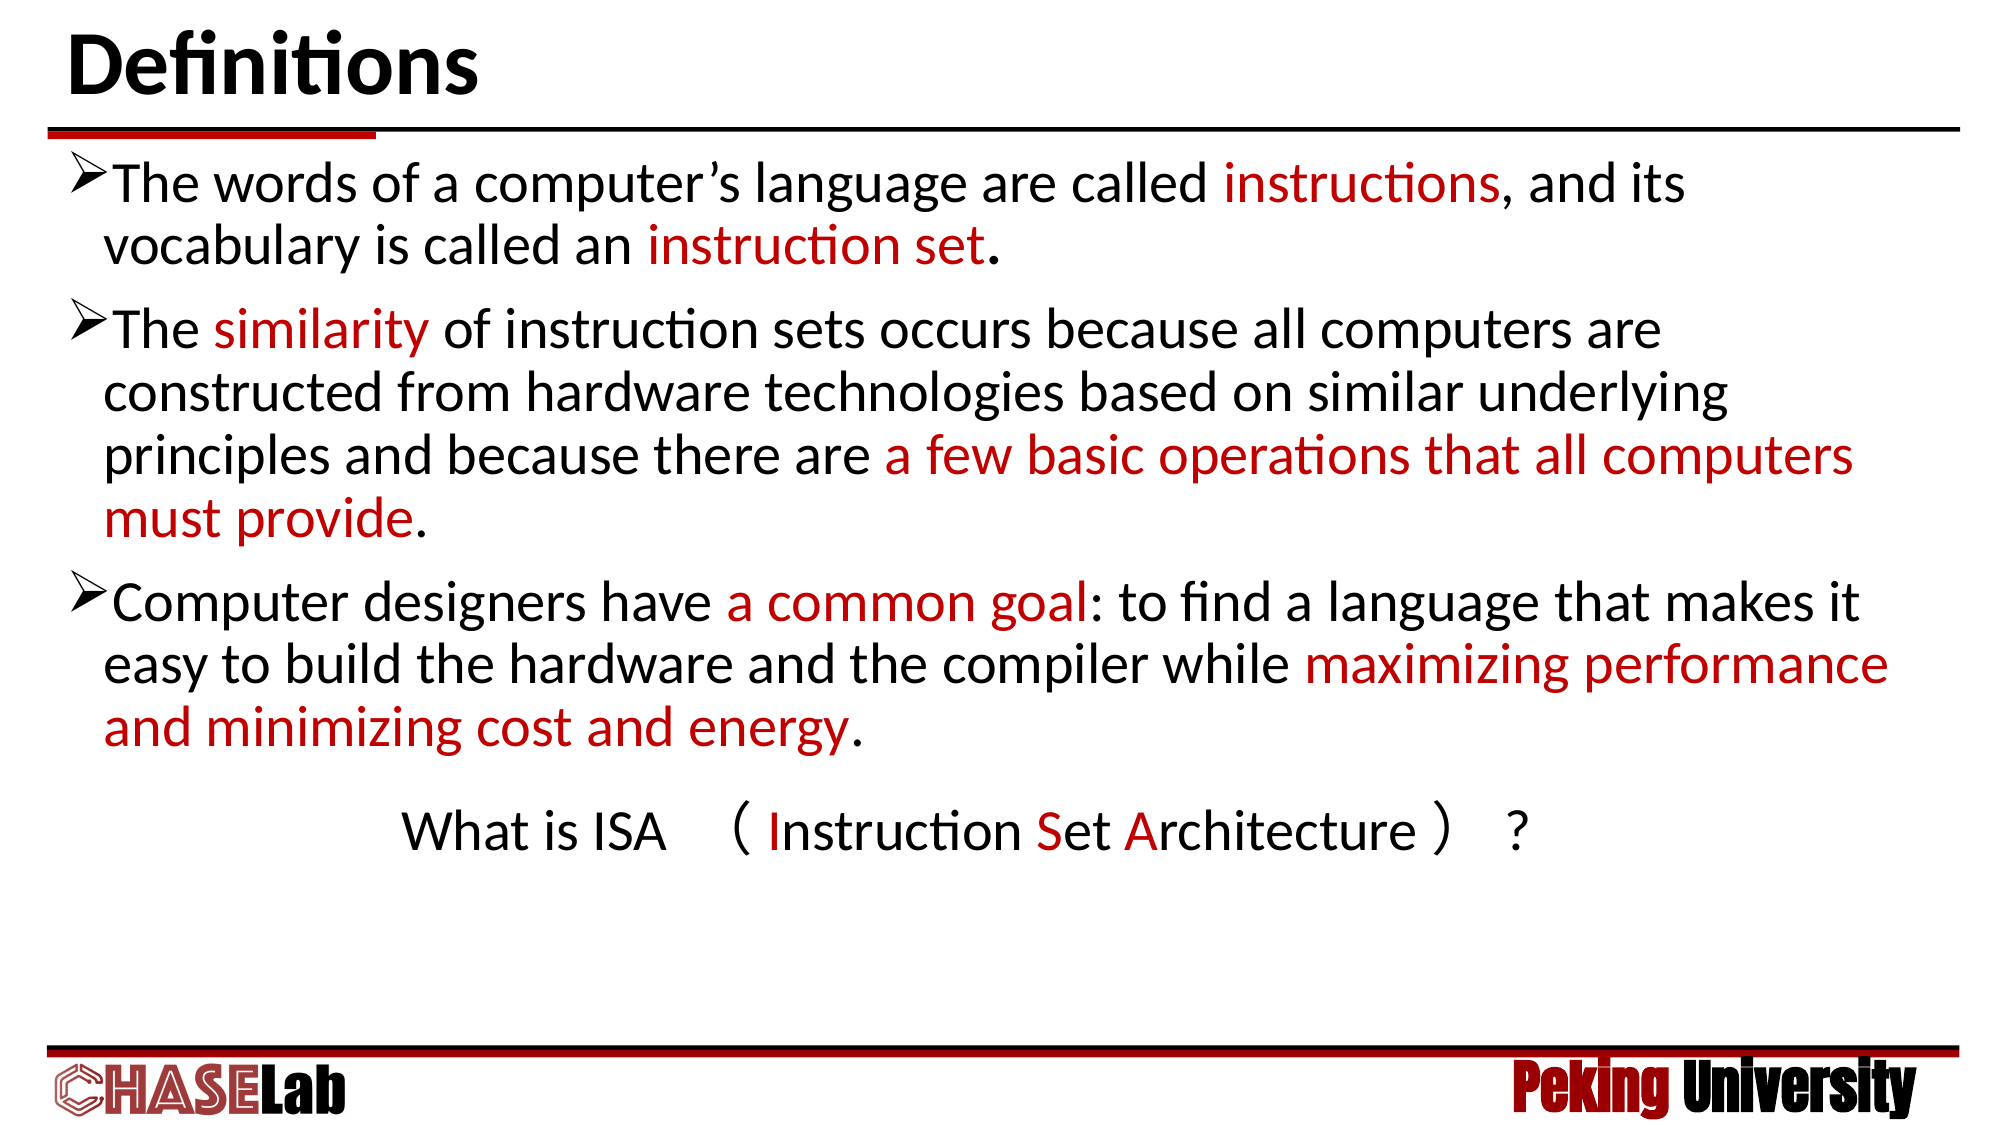

# Definitions
The words of a computer’s language are called instructions, and its vocabulary is called an instruction set.
The similarity of instruction sets occurs because all computers are constructed from hardware technologies based on similar underlying principles and because there are a few basic operations that all computers must provide.
Computer designers have a common goal: to find a language that makes it easy to build the hardware and the compiler while maximizing performance and minimizing cost and energy.
What is ISA （Instruction Set Architecture）?